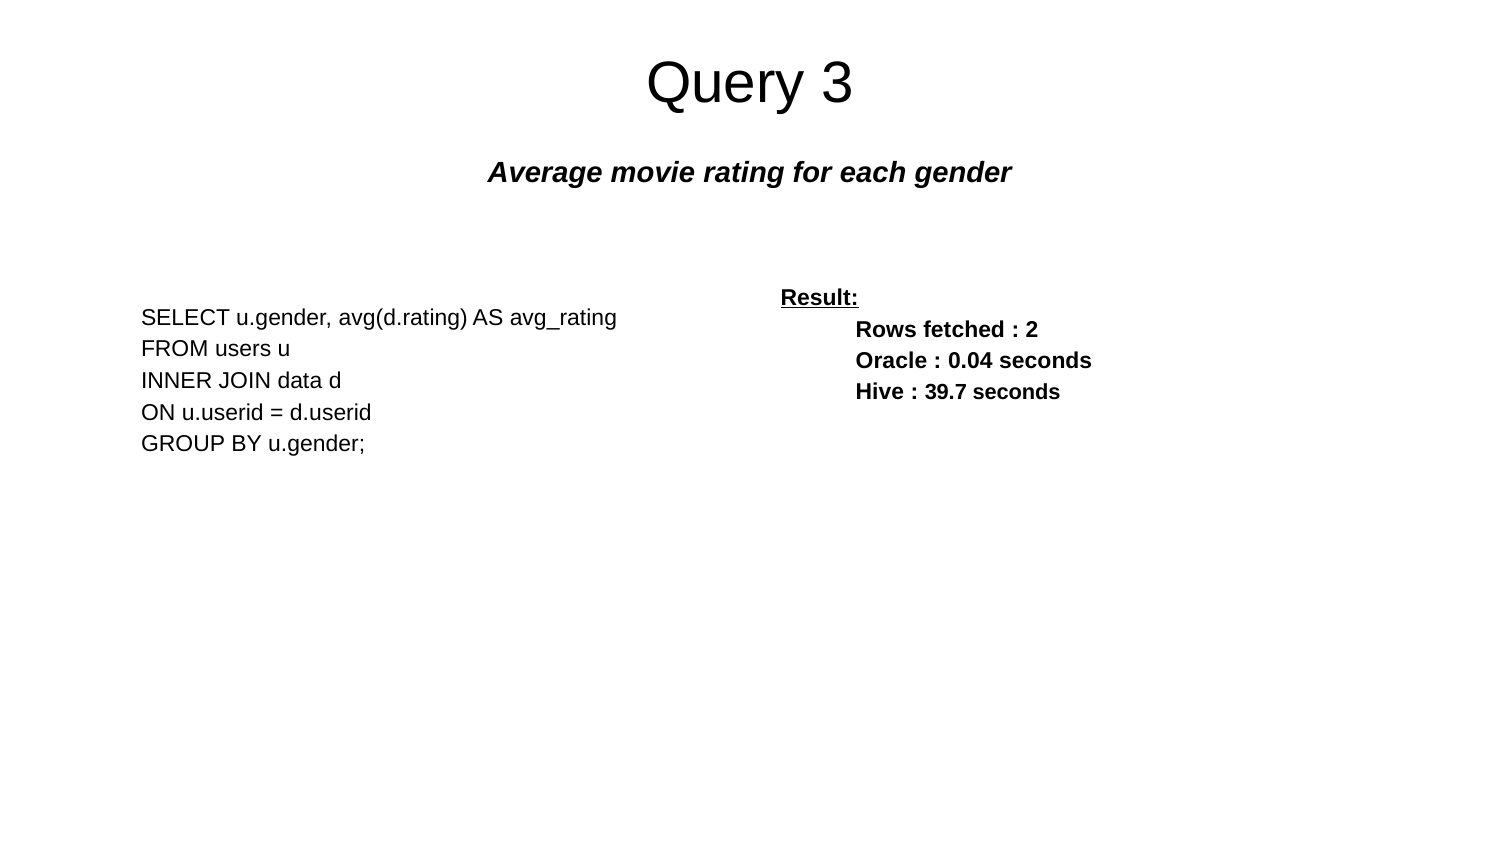

# Query 3

Average movie rating for each gender

Result:
Rows fetched : 2
Oracle : 0.04 seconds
Hive : 39.7 seconds

SELECT u.gender, avg(d.rating) AS avg_rating
FROM users u
INNER JOIN data d
ON u.userid = d.userid
GROUP BY u.gender;​